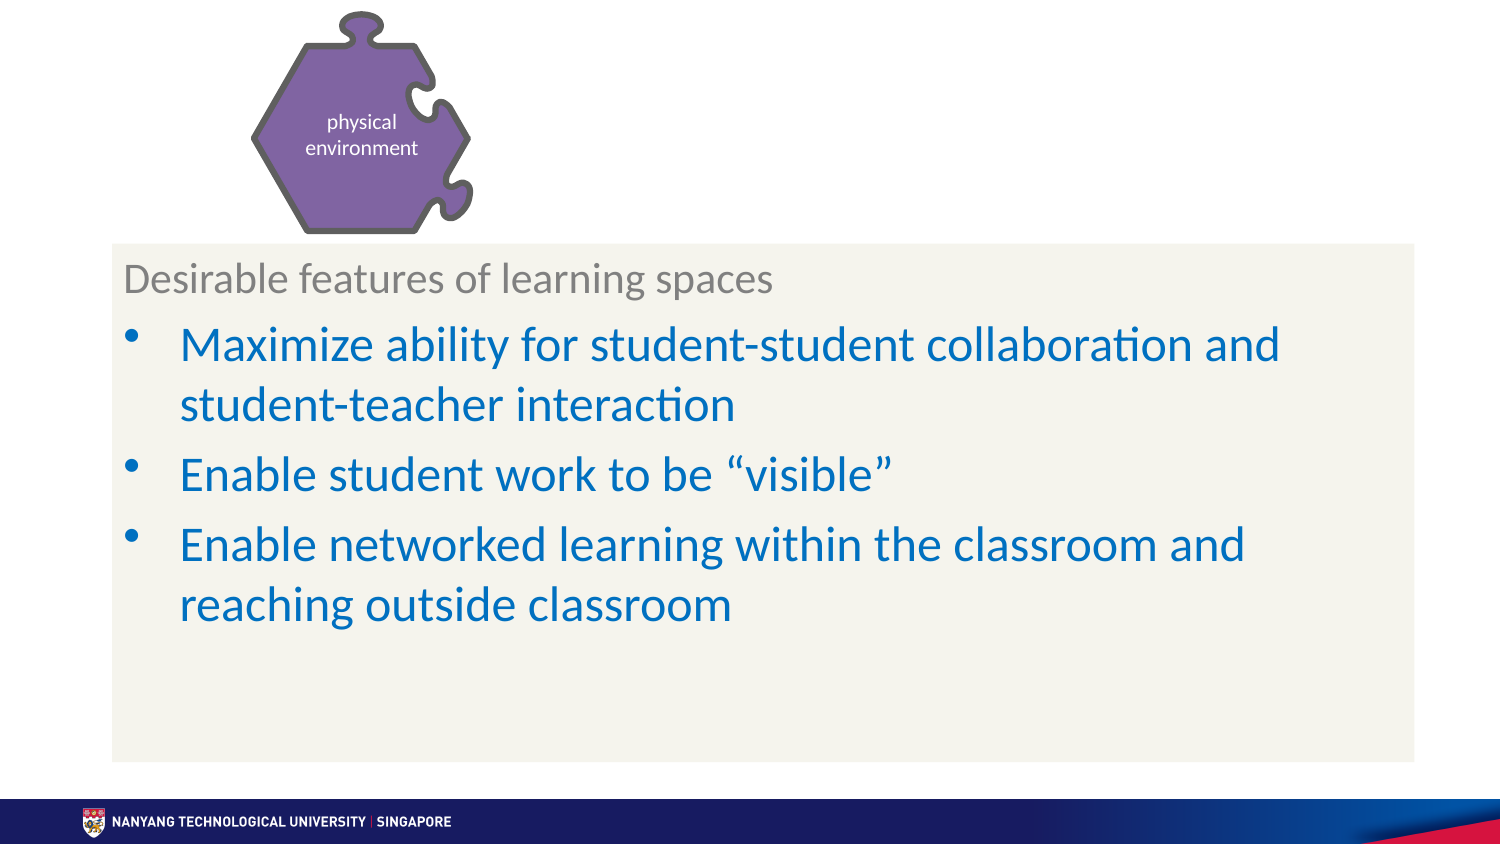

physical environment
Desirable features of learning spaces
Maximize ability for student-student collaboration and student-teacher interaction
Enable student work to be “visible”
Enable networked learning within the classroom and reaching outside classroom